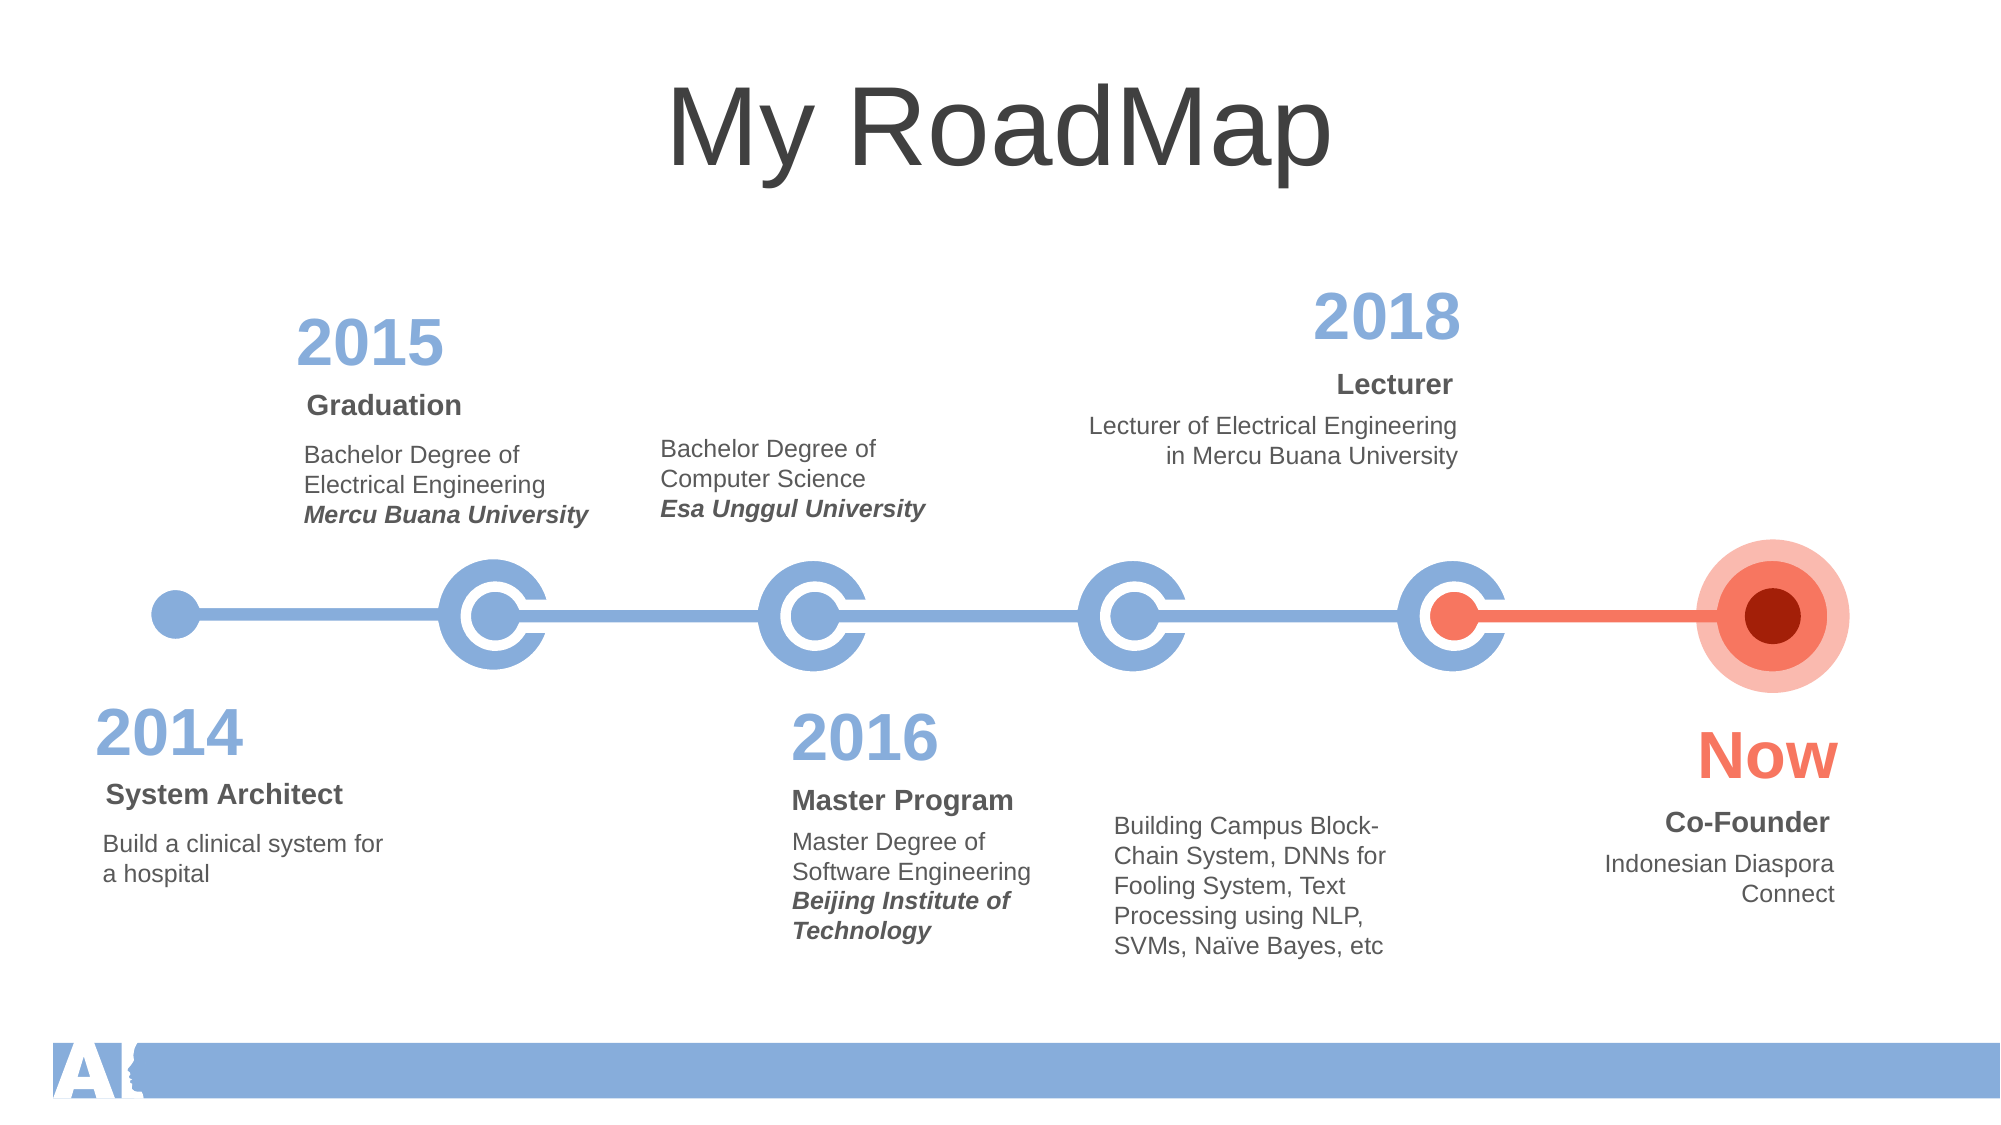

My RoadMap
2018
Lecturer
Lecturer of Electrical Engineering in Mercu Buana University
2015
Graduation
Bachelor Degree of Electrical Engineering
Mercu Buana University
Bachelor Degree of Computer Science
Esa Unggul University

2014
System Architect
Build a clinical system for a hospital
2016
Master Program
Master Degree of Software Engineering Beijing Institute of Technology
Now
Co-Founder
Indonesian Diaspora Connect
Building Campus Block-Chain System, DNNs for Fooling System, Text Processing using NLP, SVMs, Naïve Bayes, etc